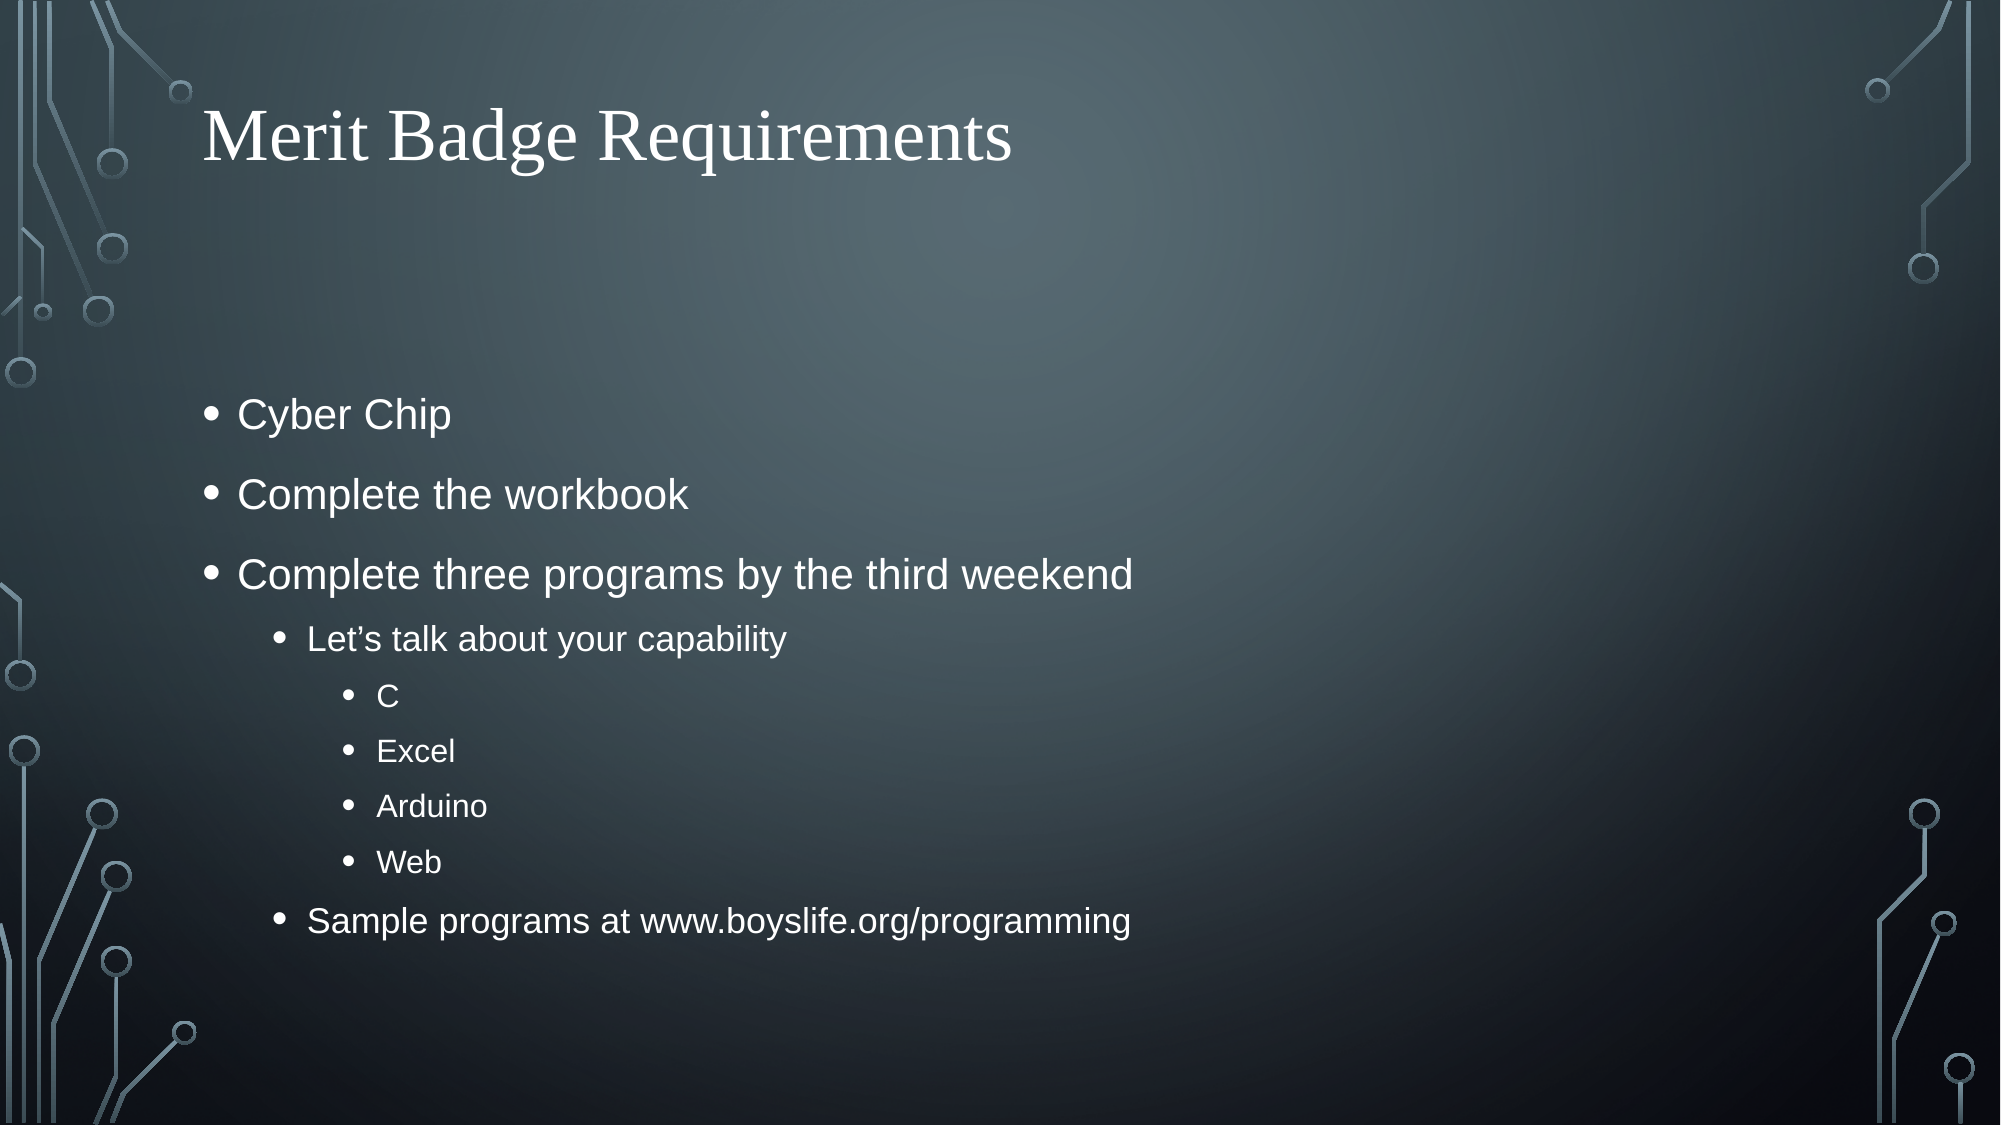

# Merit Badge Requirements
Cyber Chip
Complete the workbook
Complete three programs by the third weekend
Let’s talk about your capability
C
Excel
Arduino
Web
Sample programs at www.boyslife.org/programming